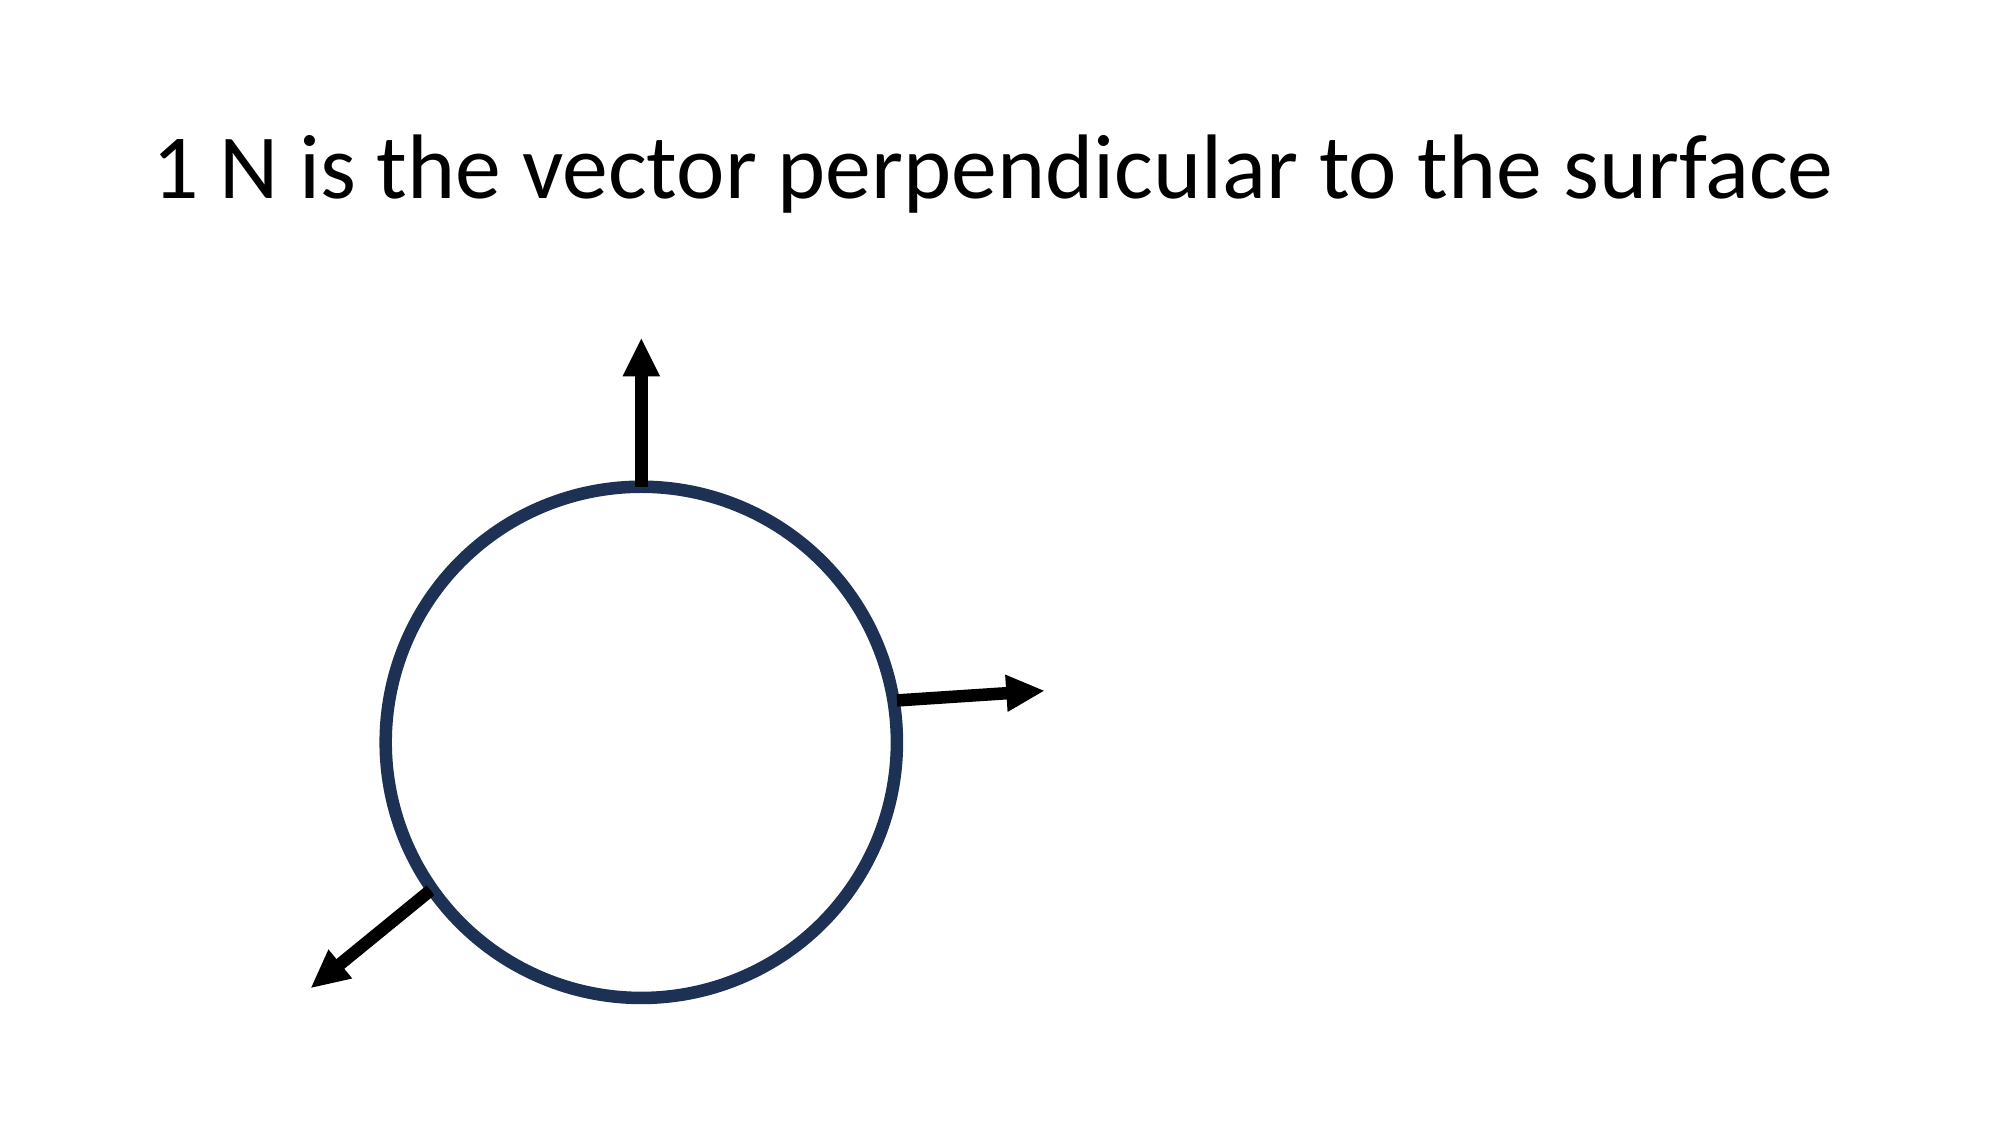

# 1 N is the vector perpendicular to the surface